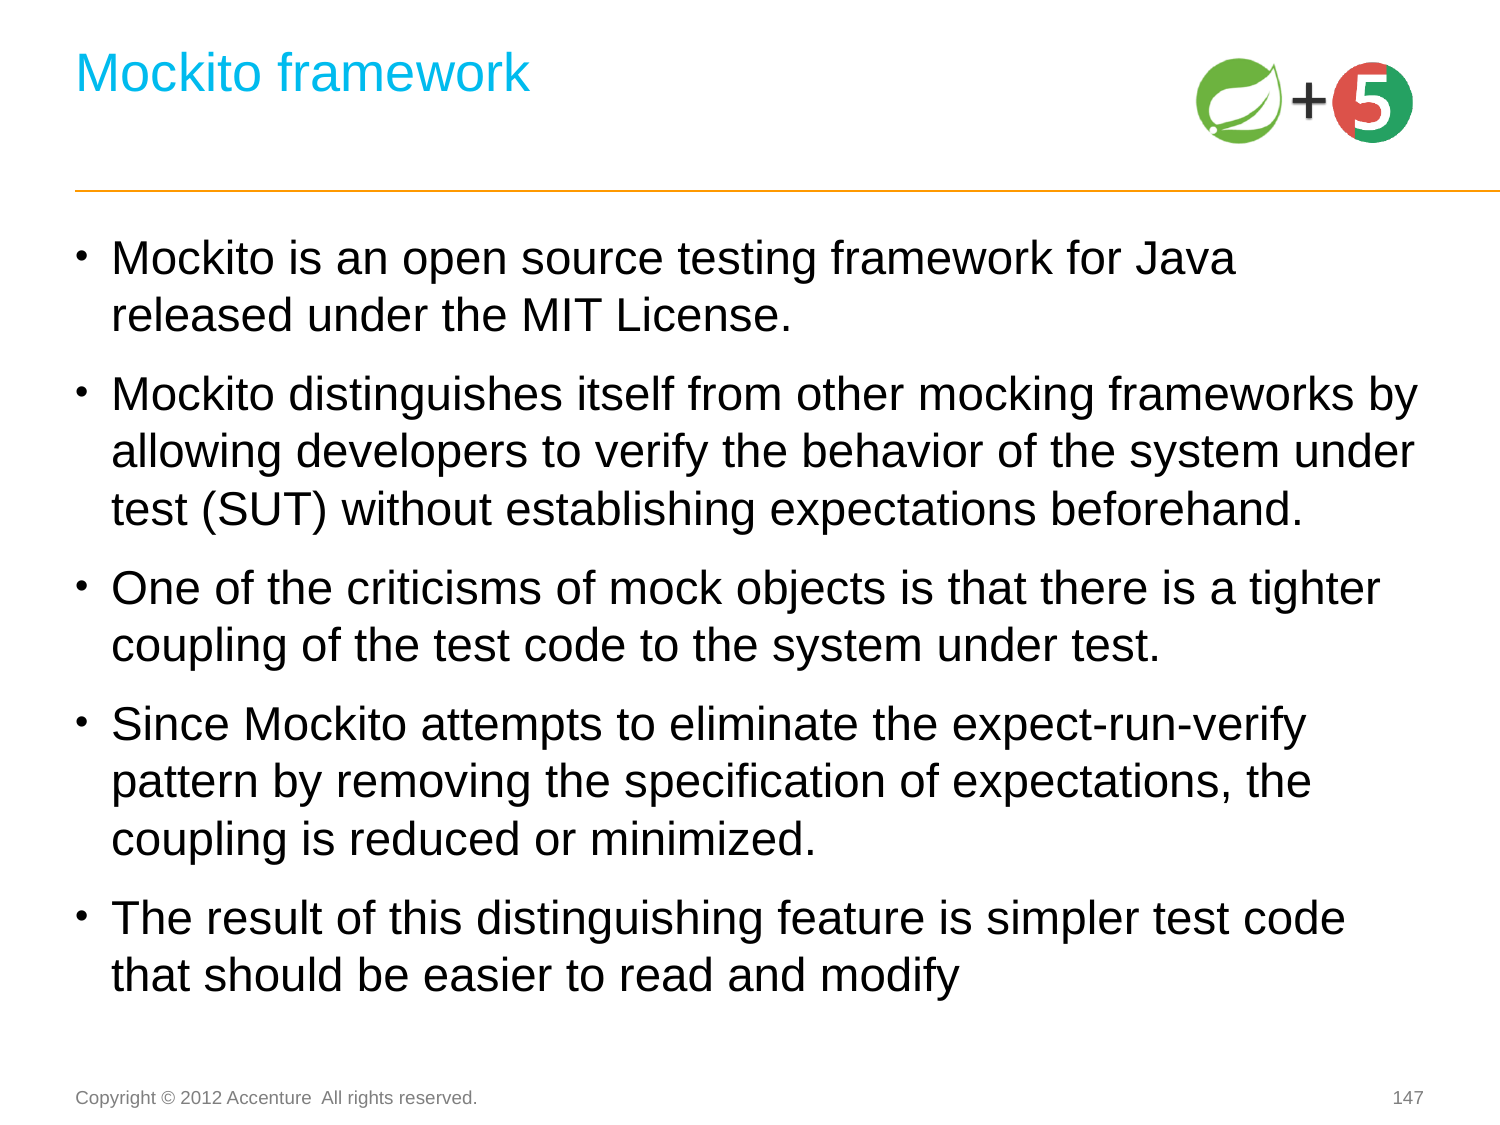

# Mockito framework
Mockito is an open source testing framework for Java released under the MIT License.
Mockito distinguishes itself from other mocking frameworks by allowing developers to verify the behavior of the system under test (SUT) without establishing expectations beforehand.
One of the criticisms of mock objects is that there is a tighter coupling of the test code to the system under test.
Since Mockito attempts to eliminate the expect-run-verify pattern by removing the specification of expectations, the coupling is reduced or minimized.
The result of this distinguishing feature is simpler test code that should be easier to read and modify